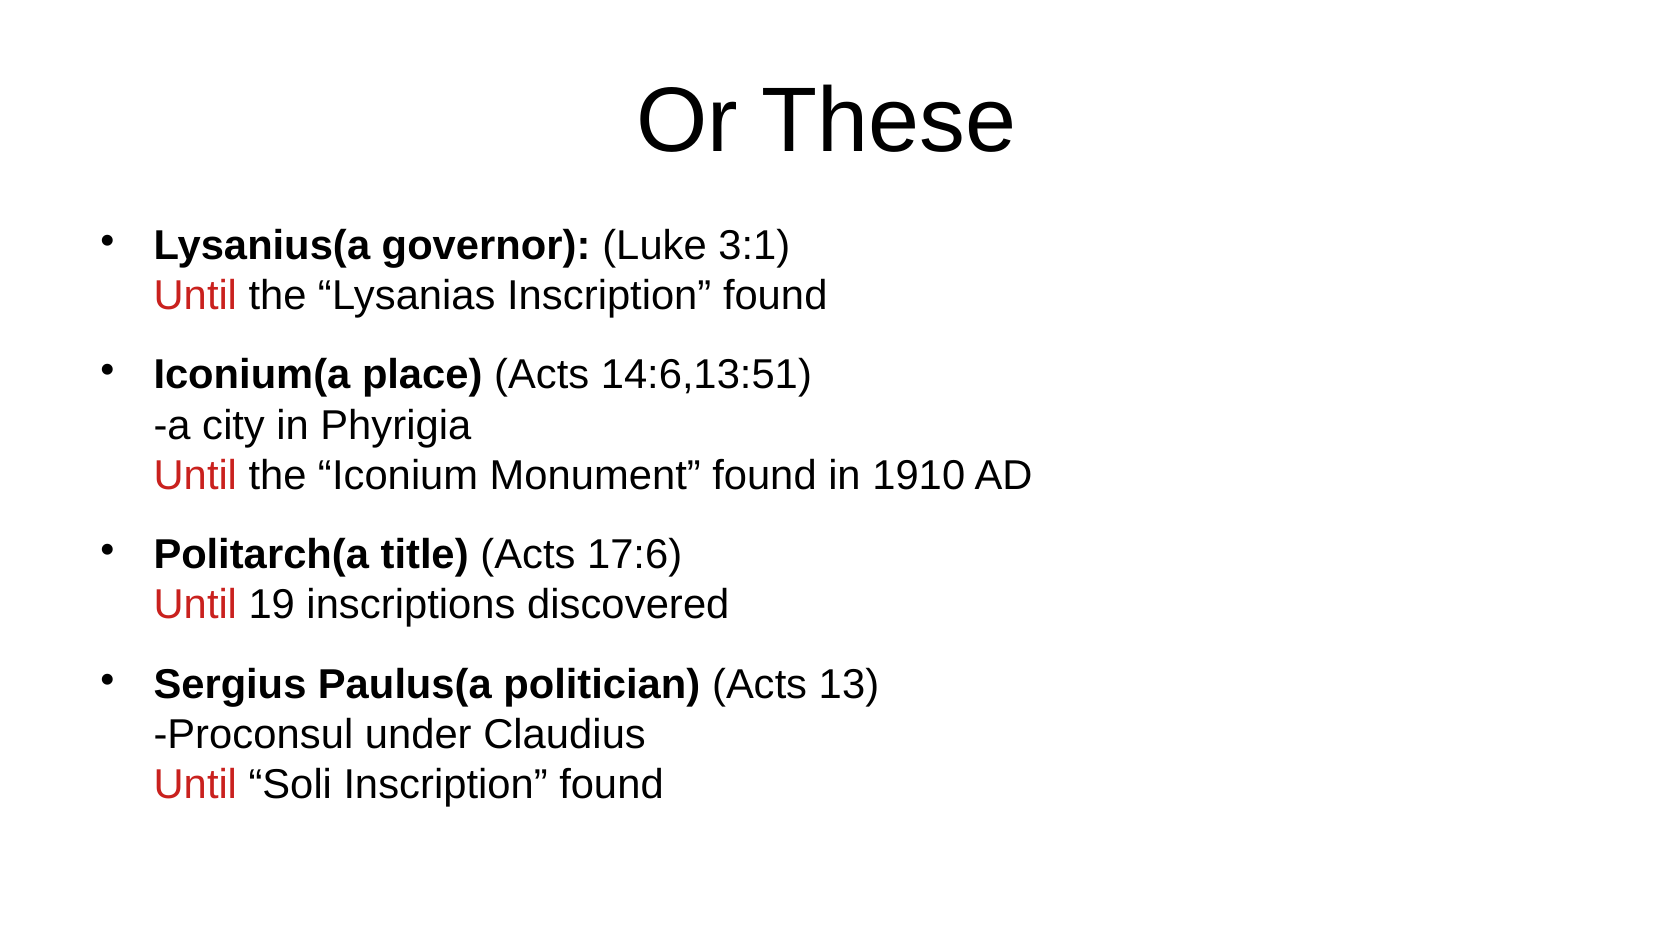

# Or These
Lysanius(a governor): (Luke 3:1)
Until the “Lysanias Inscription” found
Iconium(a place) (Acts 14:6,13:51)
-a city in Phyrigia
Until the “Iconium Monument” found in 1910 AD
Politarch(a title) (Acts 17:6)
Until 19 inscriptions discovered
Sergius Paulus(a politician) (Acts 13)
-Proconsul under Claudius
Until “Soli Inscription” found